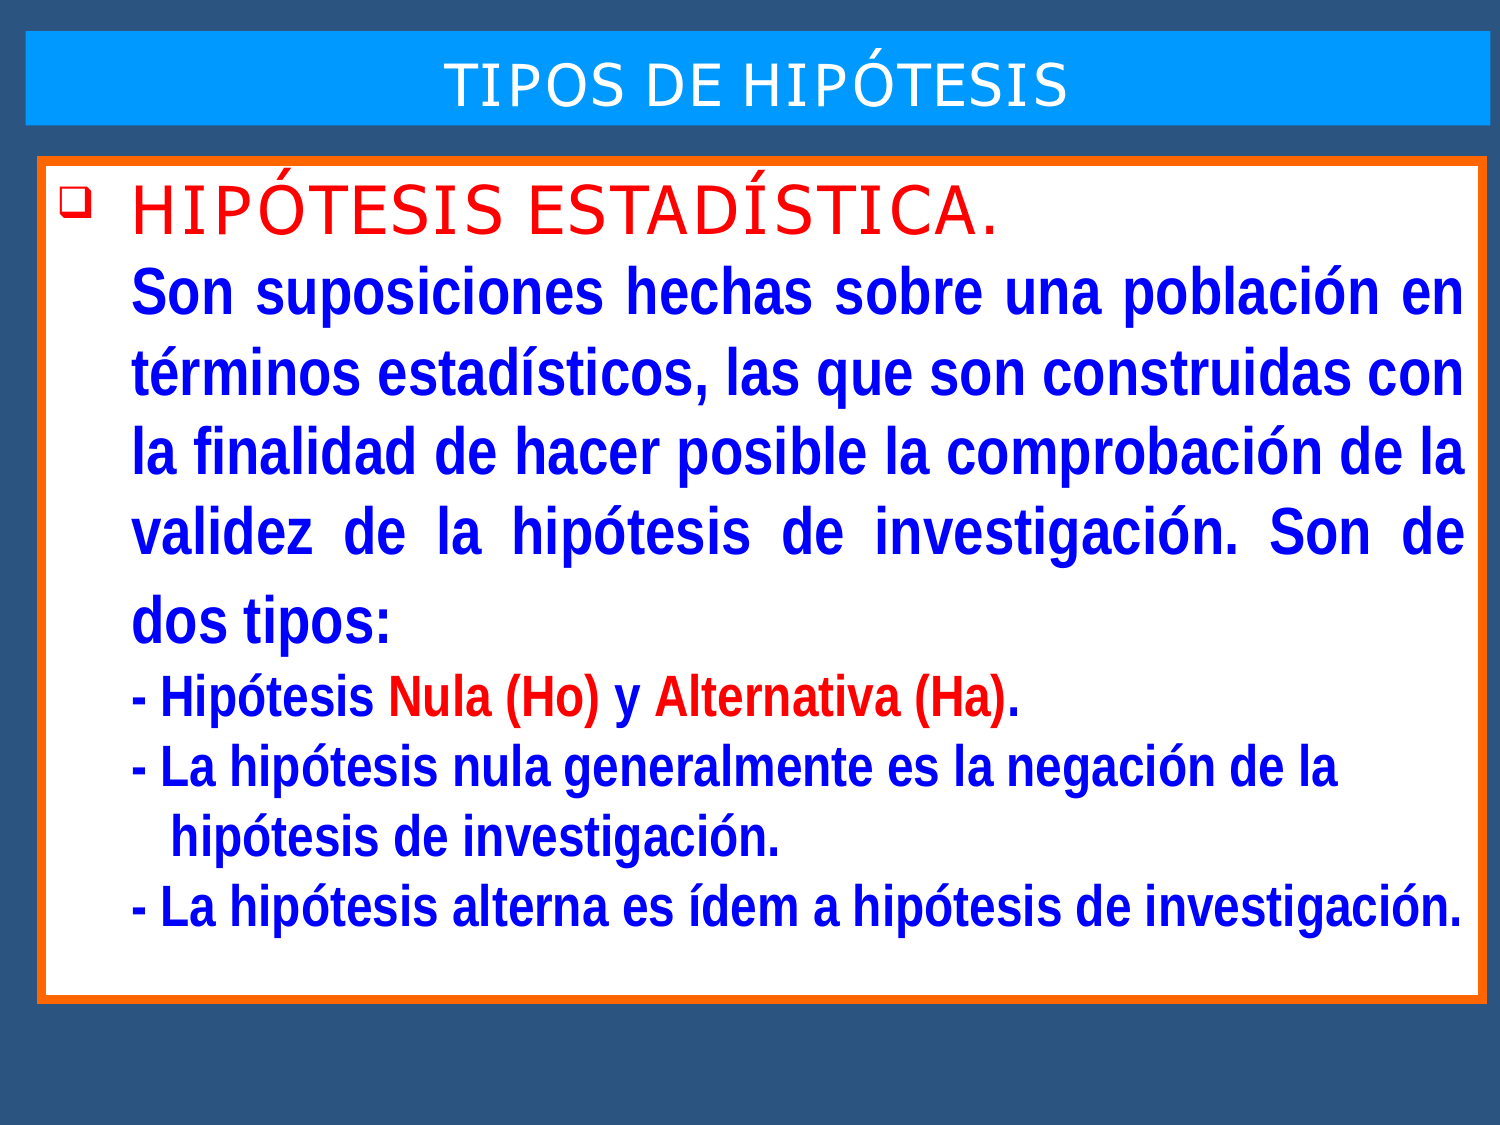

TIPOS DE HIPÓTESIS
HIPÓTESIS ESTADÍSTICA.
	Son suposiciones hechas sobre una población en términos estadísticos, las que son construidas con la finalidad de hacer posible la comprobación de la validez de la hipótesis de investigación. Son de dos tipos:
	- Hipótesis Nula (Ho) y Alternativa (Ha).
	- La hipótesis nula generalmente es la negación de la
	   hipótesis de investigación.
	- La hipótesis alterna es ídem a hipótesis de investigación.